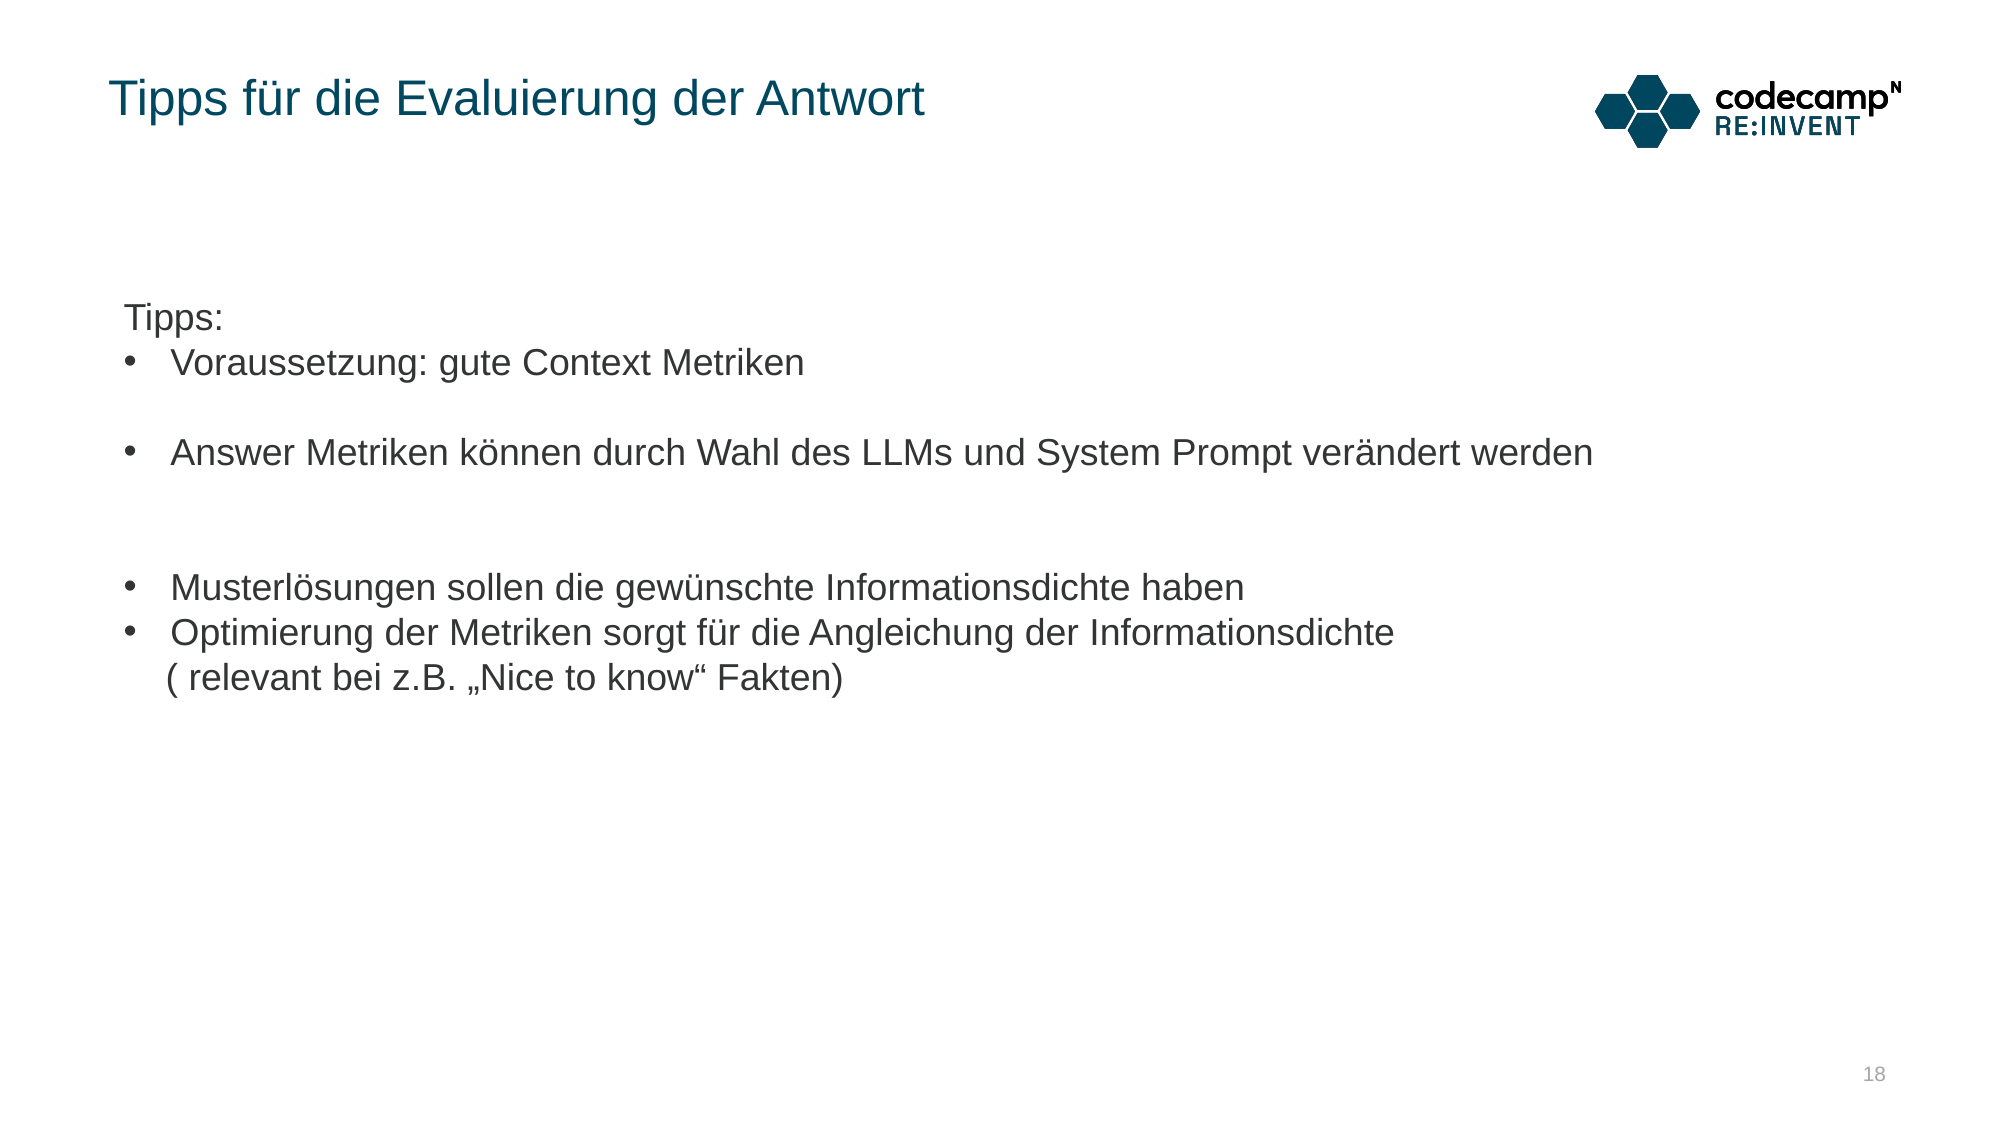

# Tipps für die Evaluierung der Antwort
Tipps:
Voraussetzung: gute Context Metriken

Answer Metriken können durch Wahl des LLMs und System Prompt verändert werden

Musterlösungen sollen die gewünschte Informationsdichte haben
Optimierung der Metriken sorgt für die Angleichung der Informationsdichte
    ( relevant bei z.B. „Nice to know“ Fakten)
18